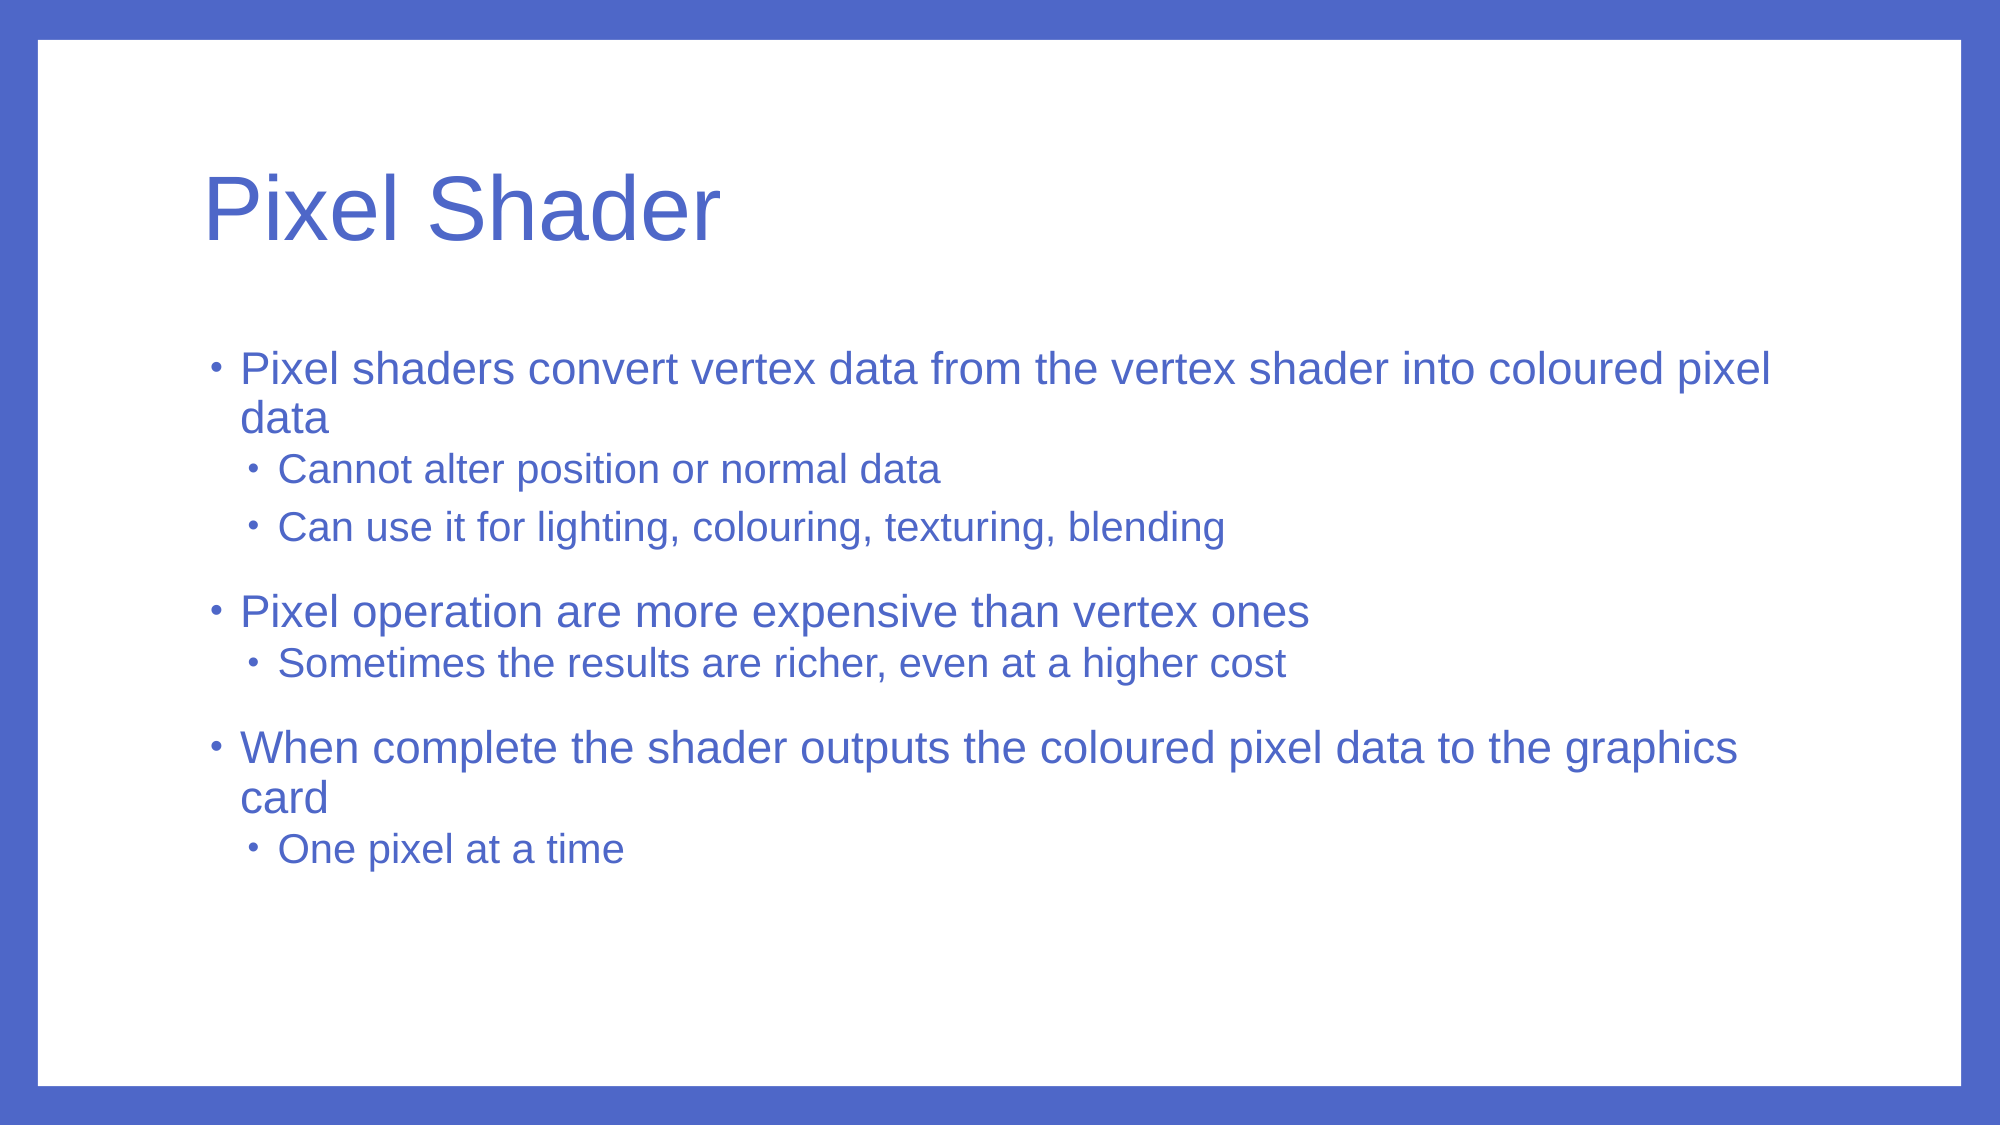

# Pixel Shader
Pixel shaders convert vertex data from the vertex shader into coloured pixel data
Cannot alter position or normal data
Can use it for lighting, colouring, texturing, blending
Pixel operation are more expensive than vertex ones
Sometimes the results are richer, even at a higher cost
When complete the shader outputs the coloured pixel data to the graphics card
One pixel at a time